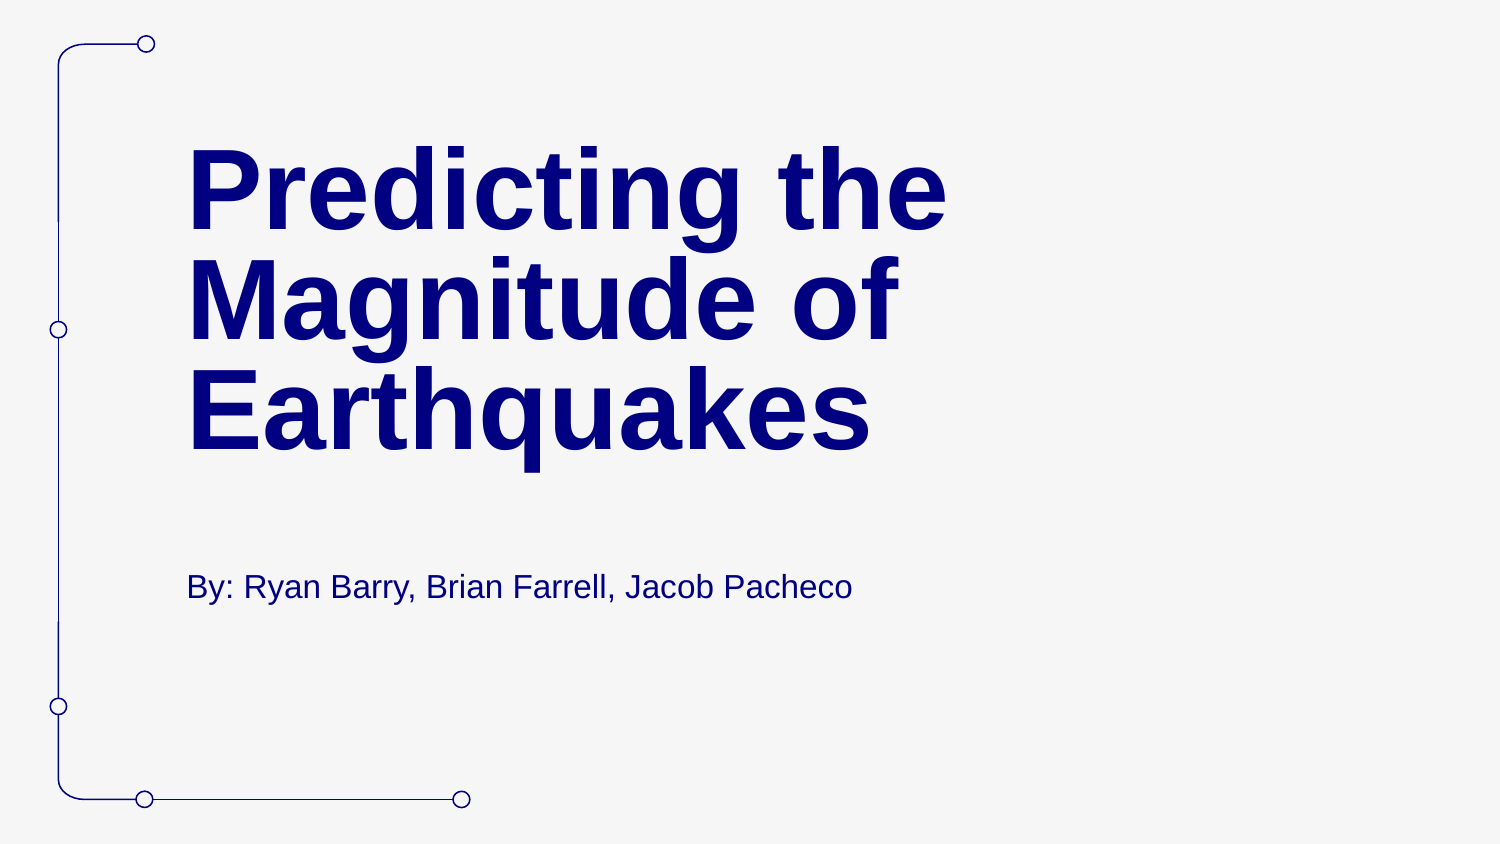

# Predicting the Magnitude of Earthquakes
By: Ryan Barry, Brian Farrell, Jacob Pacheco